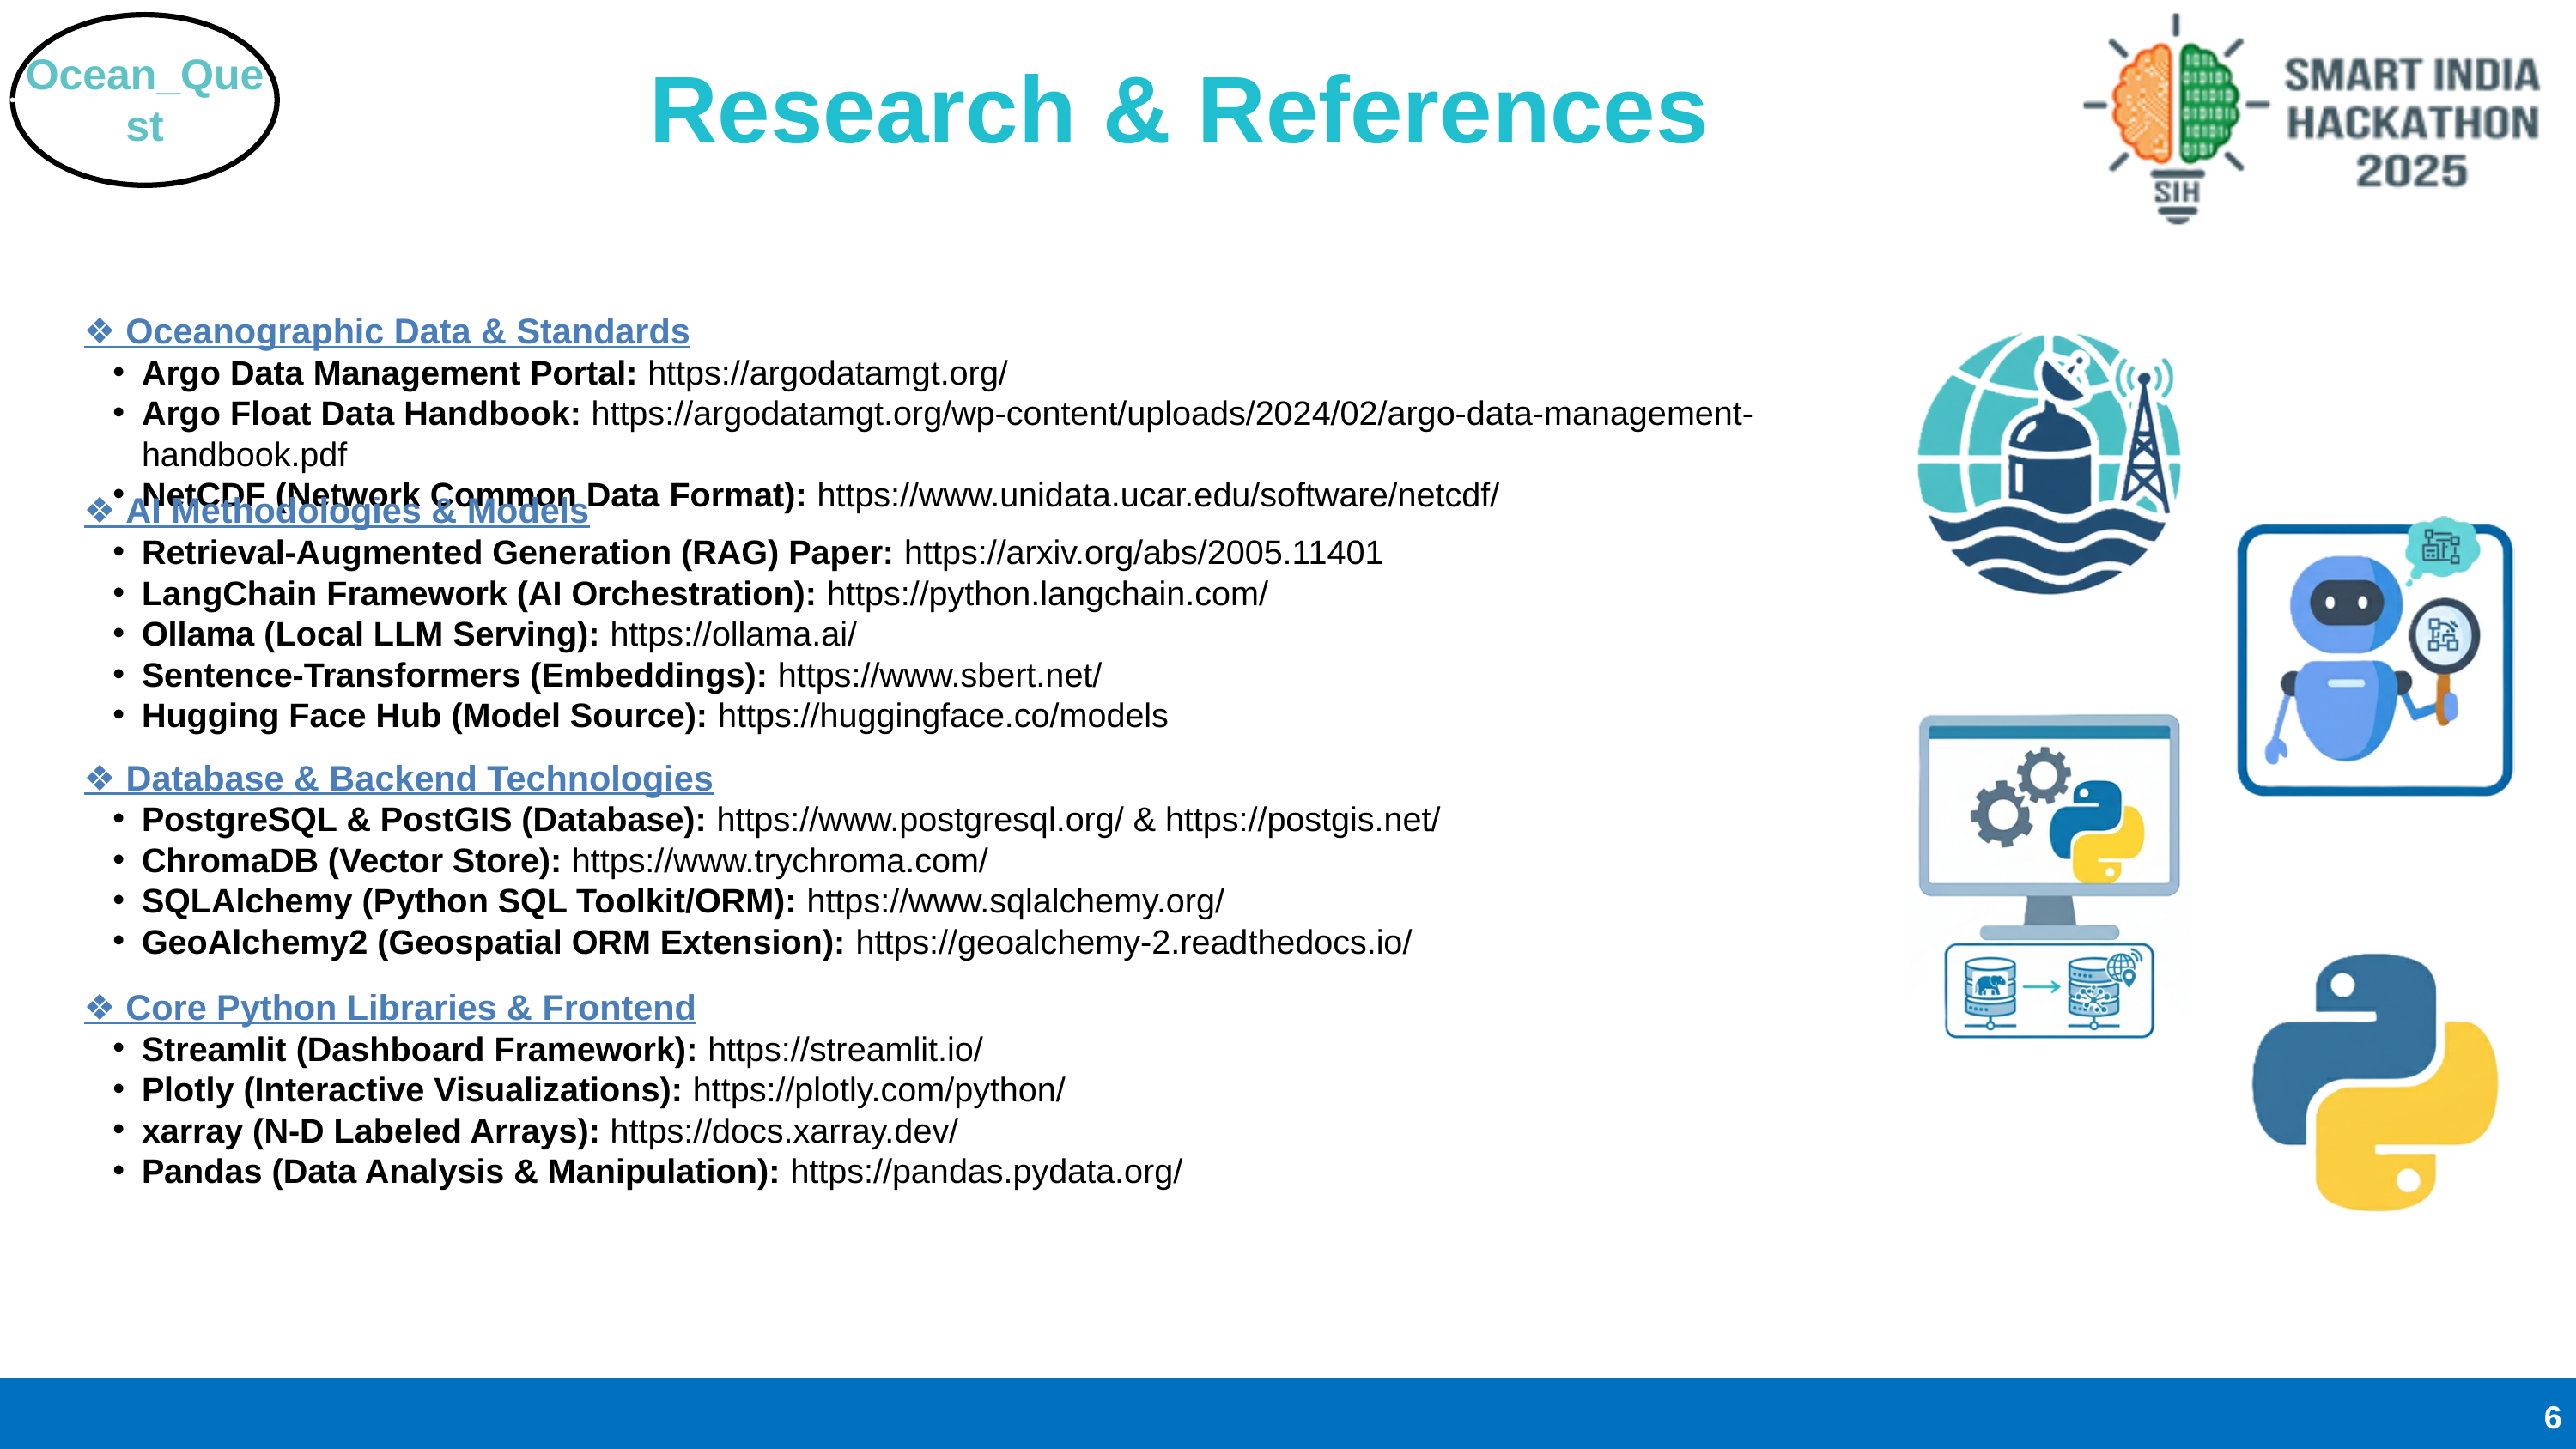

Ocean_Quest

Research & References
❖ Oceanographic Data & Standards
Argo Data Management Portal: https://argodatamgt.org/
Argo Float Data Handbook: https://argodatamgt.org/wp-content/uploads/2024/02/argo-data-management-handbook.pdf
NetCDF (Network Common Data Format): https://www.unidata.ucar.edu/software/netcdf/

❖ AI Methodologies & Models
Retrieval-Augmented Generation (RAG) Paper: https://arxiv.org/abs/2005.11401
LangChain Framework (AI Orchestration): https://python.langchain.com/
Ollama (Local LLM Serving): https://ollama.ai/
Sentence-Transformers (Embeddings): https://www.sbert.net/
Hugging Face Hub (Model Source): https://huggingface.co/models

❖ Database & Backend Technologies
PostgreSQL & PostGIS (Database): https://www.postgresql.org/ & https://postgis.net/
ChromaDB (Vector Store): https://www.trychroma.com/
SQLAlchemy (Python SQL Toolkit/ORM): https://www.sqlalchemy.org/
GeoAlchemy2 (Geospatial ORM Extension): https://geoalchemy-2.readthedocs.io/

❖ Core Python Libraries & Frontend
Streamlit (Dashboard Framework): https://streamlit.io/
Plotly (Interactive Visualizations): https://plotly.com/python/
xarray (N-D Labeled Arrays): https://docs.xarray.dev/
Pandas (Data Analysis & Manipulation): https://pandas.pydata.org/

6